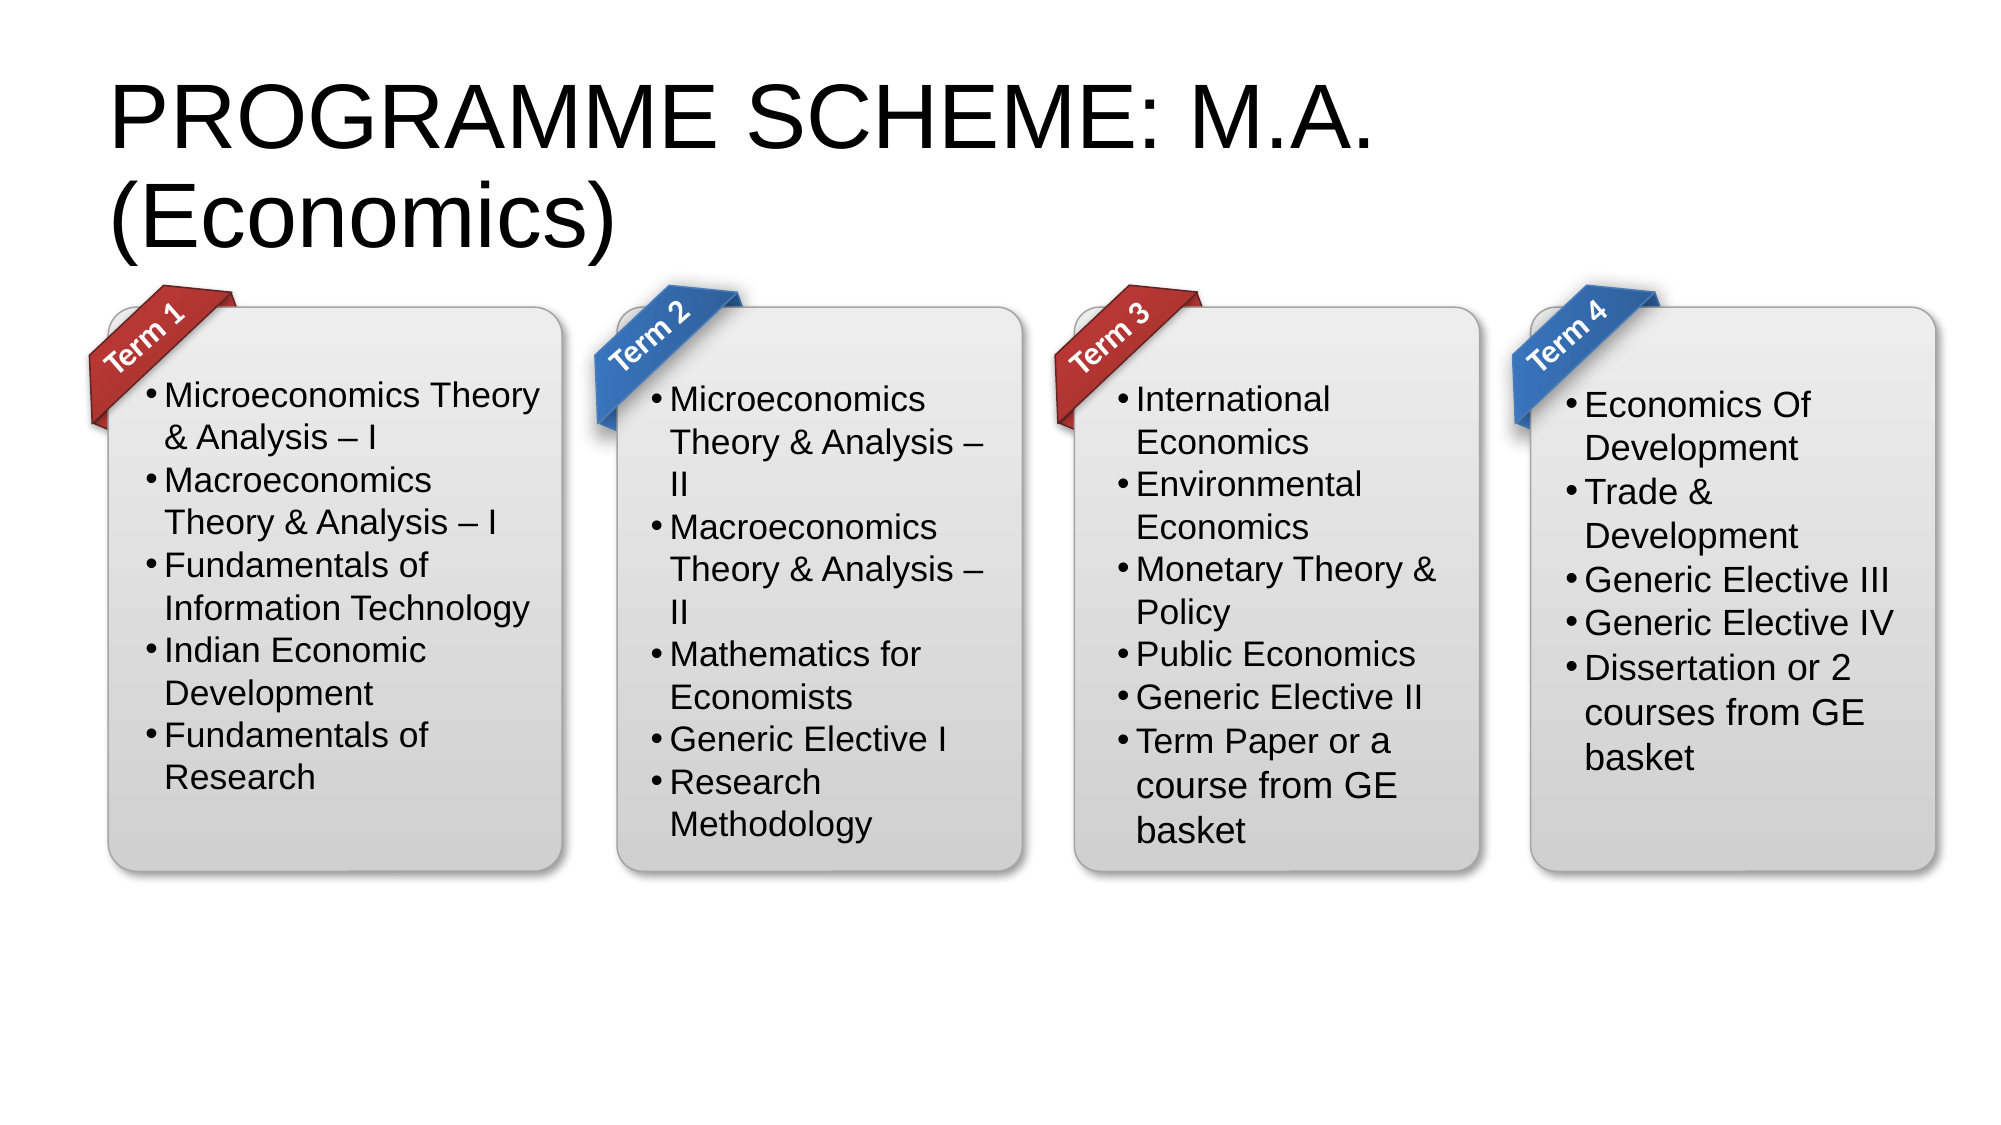

# PROGRAMME SCHEME: M.A.(Economics)
Term 4

Economics Of Development
Trade & Development
Generic Elective III
Generic Elective IV
Dissertation or 2 courses from GE basket
Term 2

Microeconomics Theory & Analysis – II
Macroeconomics Theory & Analysis – II
Mathematics for Economists
Generic Elective I
Research Methodology

Term 1

Microeconomics Theory & Analysis – I
Macroeconomics Theory & Analysis – I
Fundamentals of Information Technology
Indian Economic Development
Fundamentals of Research

Term 3

International Economics
Environmental Economics
Monetary Theory & Policy
Public Economics
Generic Elective II
Term Paper or a course from GE basket